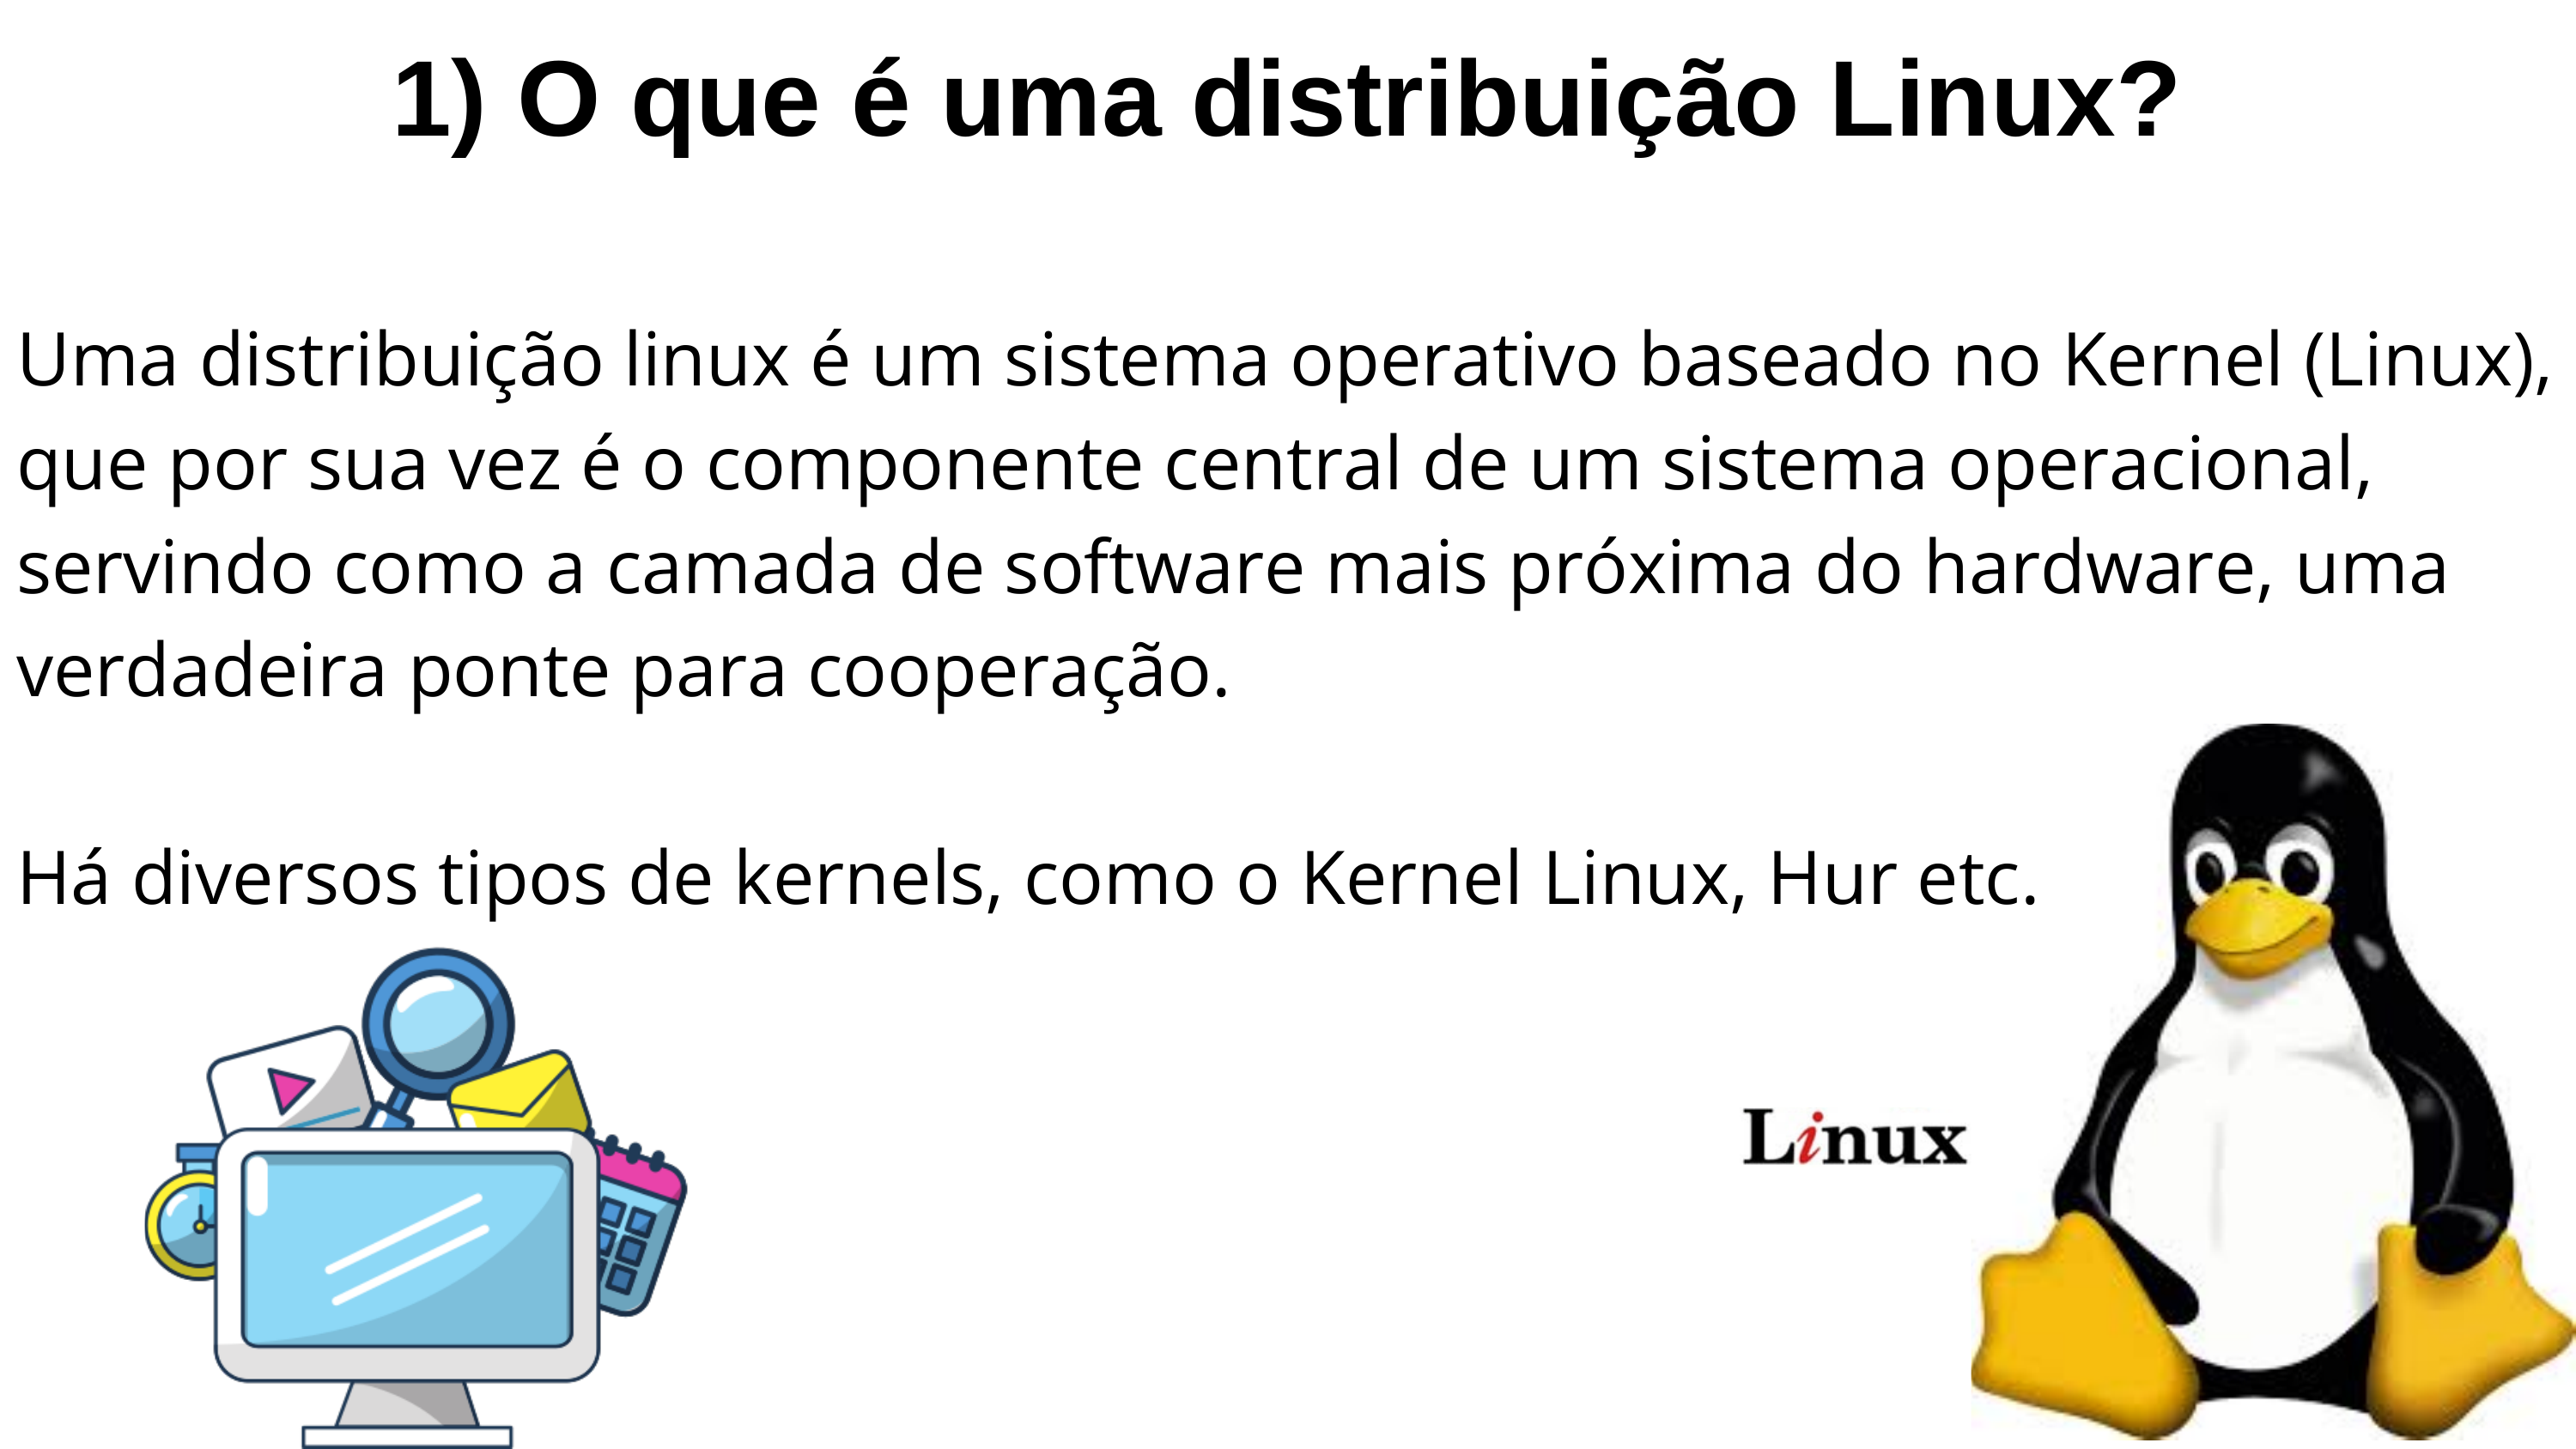

1) O que é uma distribuição Linux?

Uma distribuição linux é um sistema operativo baseado no Kernel (Linux), que por sua vez é o componente central de um sistema operacional, servindo como a camada de software mais próxima do hardware, uma verdadeira ponte para cooperação.

Há diversos tipos de kernels, como o Kernel Linux, Hur etc.